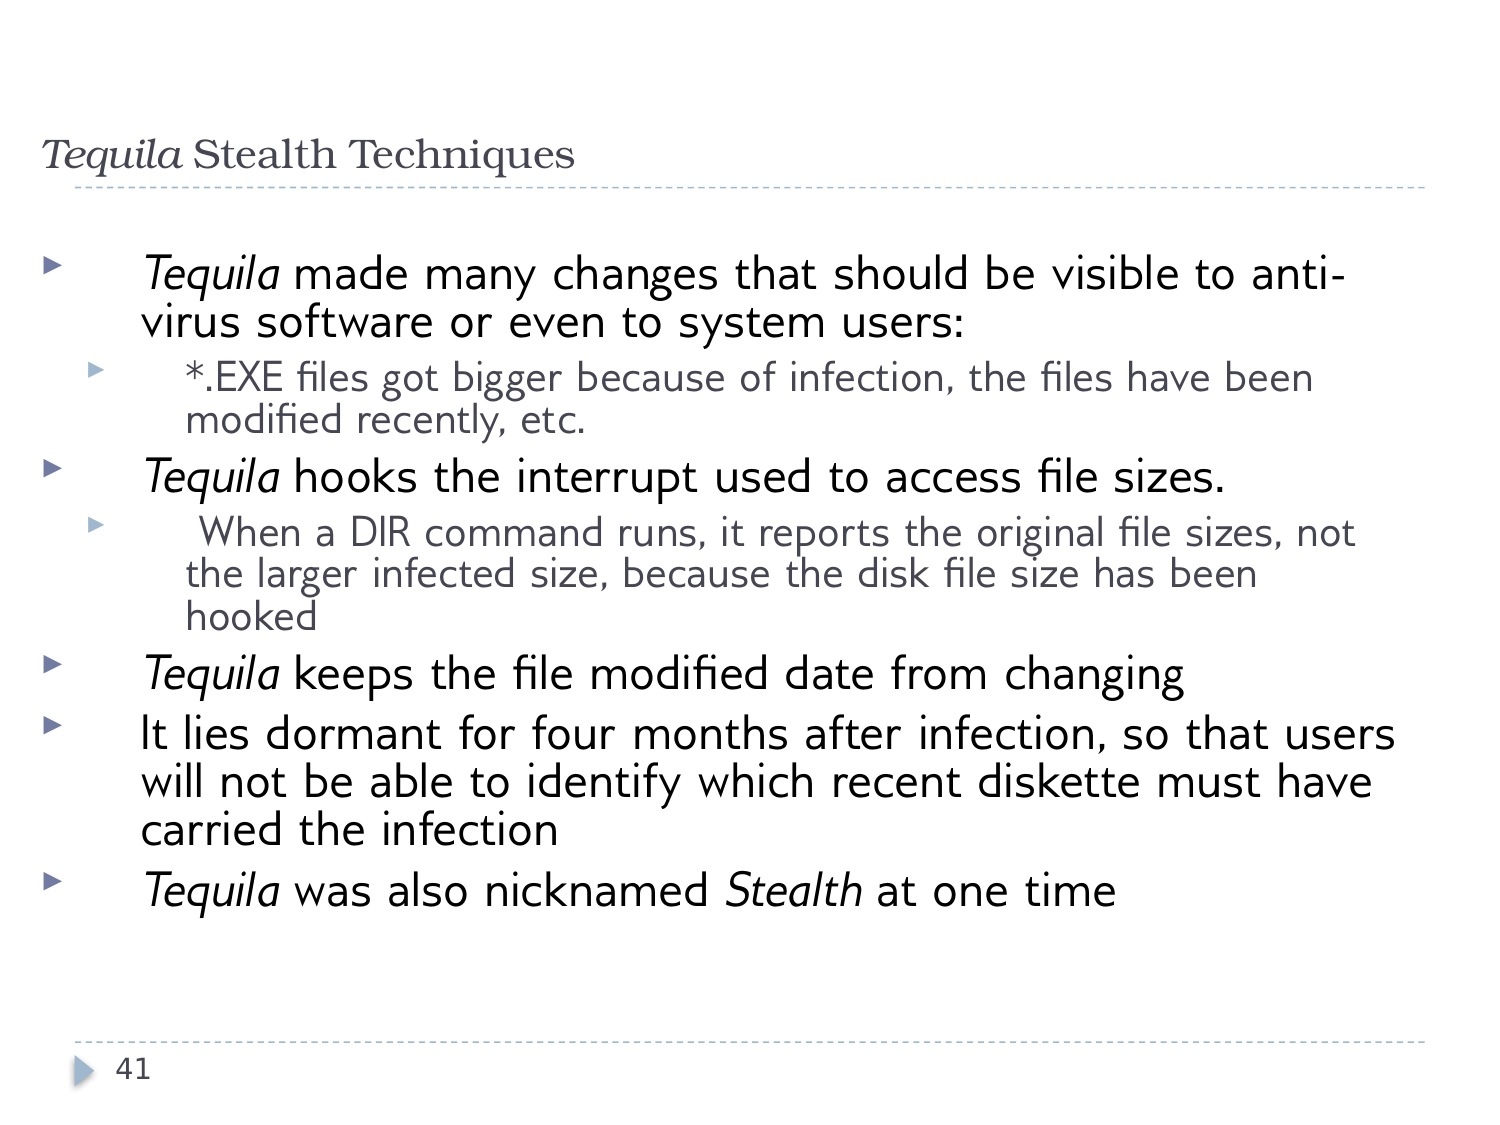

# Tequila Stealth Techniques
Tequila made many changes that should be visible to anti-virus software or even to system users:
*.EXE files got bigger because of infection, the files have been modified recently, etc.
Tequila hooks the interrupt used to access file sizes.
 When a DIR command runs, it reports the original file sizes, not the larger infected size, because the disk file size has been hooked
Tequila keeps the file modified date from changing
It lies dormant for four months after infection, so that users will not be able to identify which recent diskette must have carried the infection
Tequila was also nicknamed Stealth at one time
41